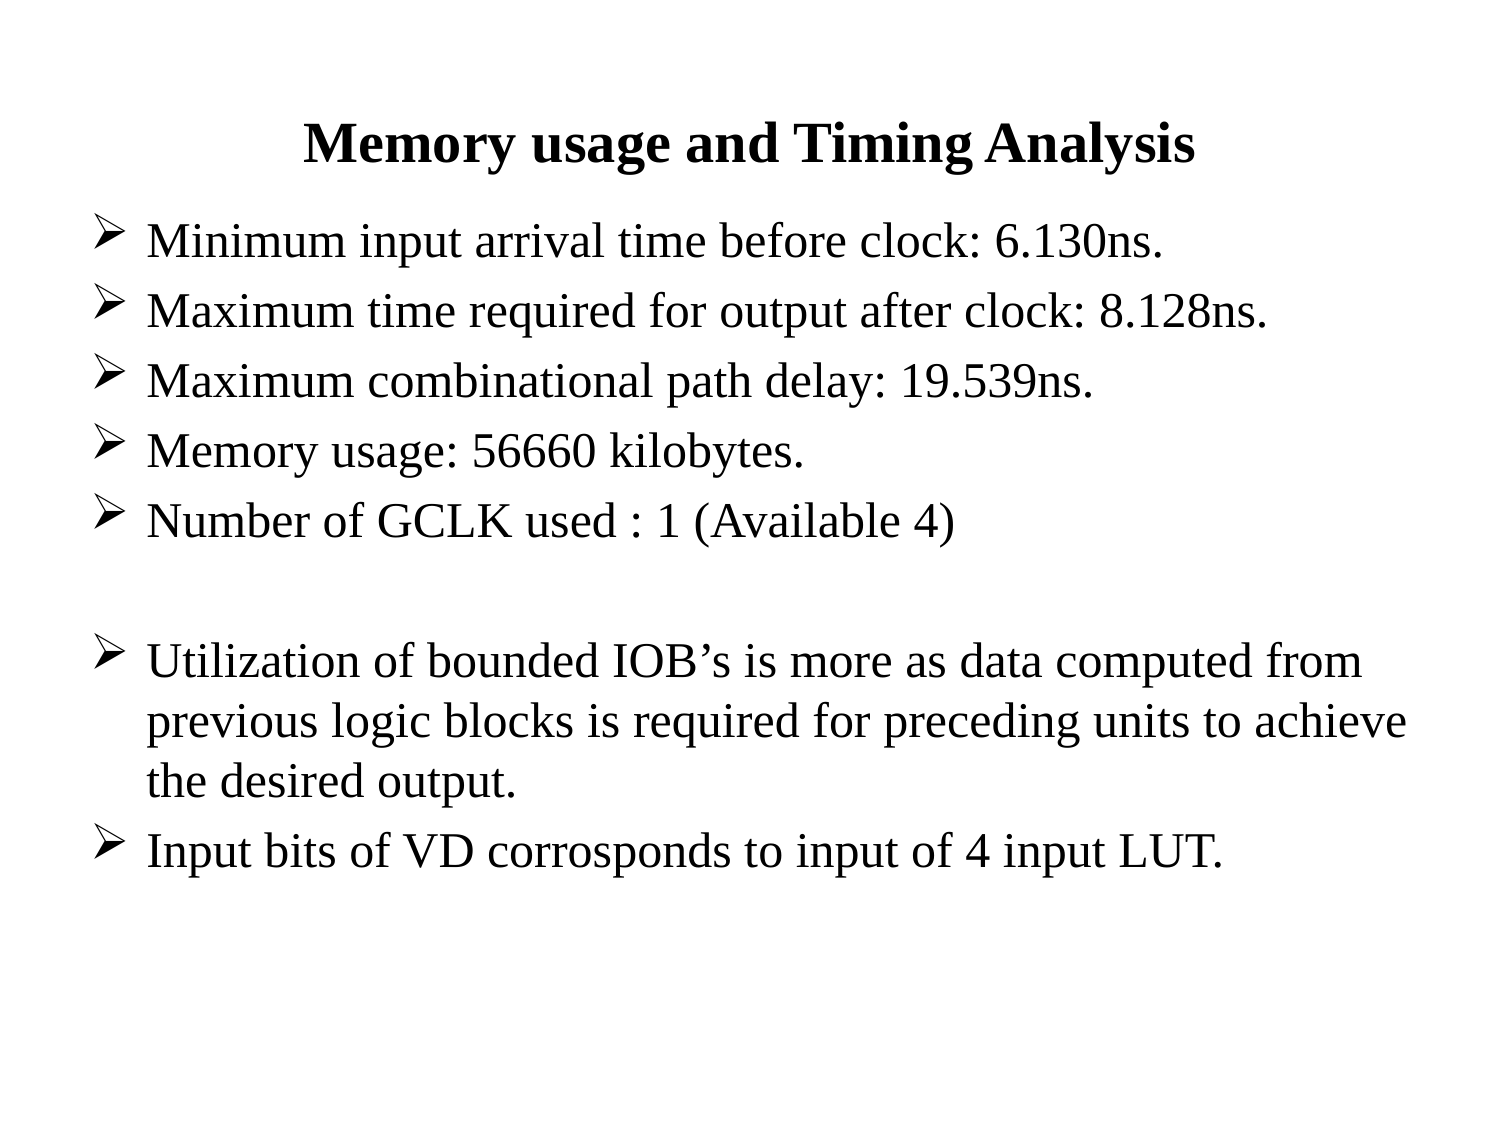

# Memory usage and Timing Analysis
Minimum input arrival time before clock: 6.130ns.
Maximum time required for output after clock: 8.128ns.
Maximum combinational path delay: 19.539ns.
Memory usage: 56660 kilobytes.
Number of GCLK used : 1 (Available 4)

Utilization of bounded IOB’s is more as data computed from previous logic blocks is required for preceding units to achieve the desired output.
Input bits of VD corrosponds to input of 4 input LUT.